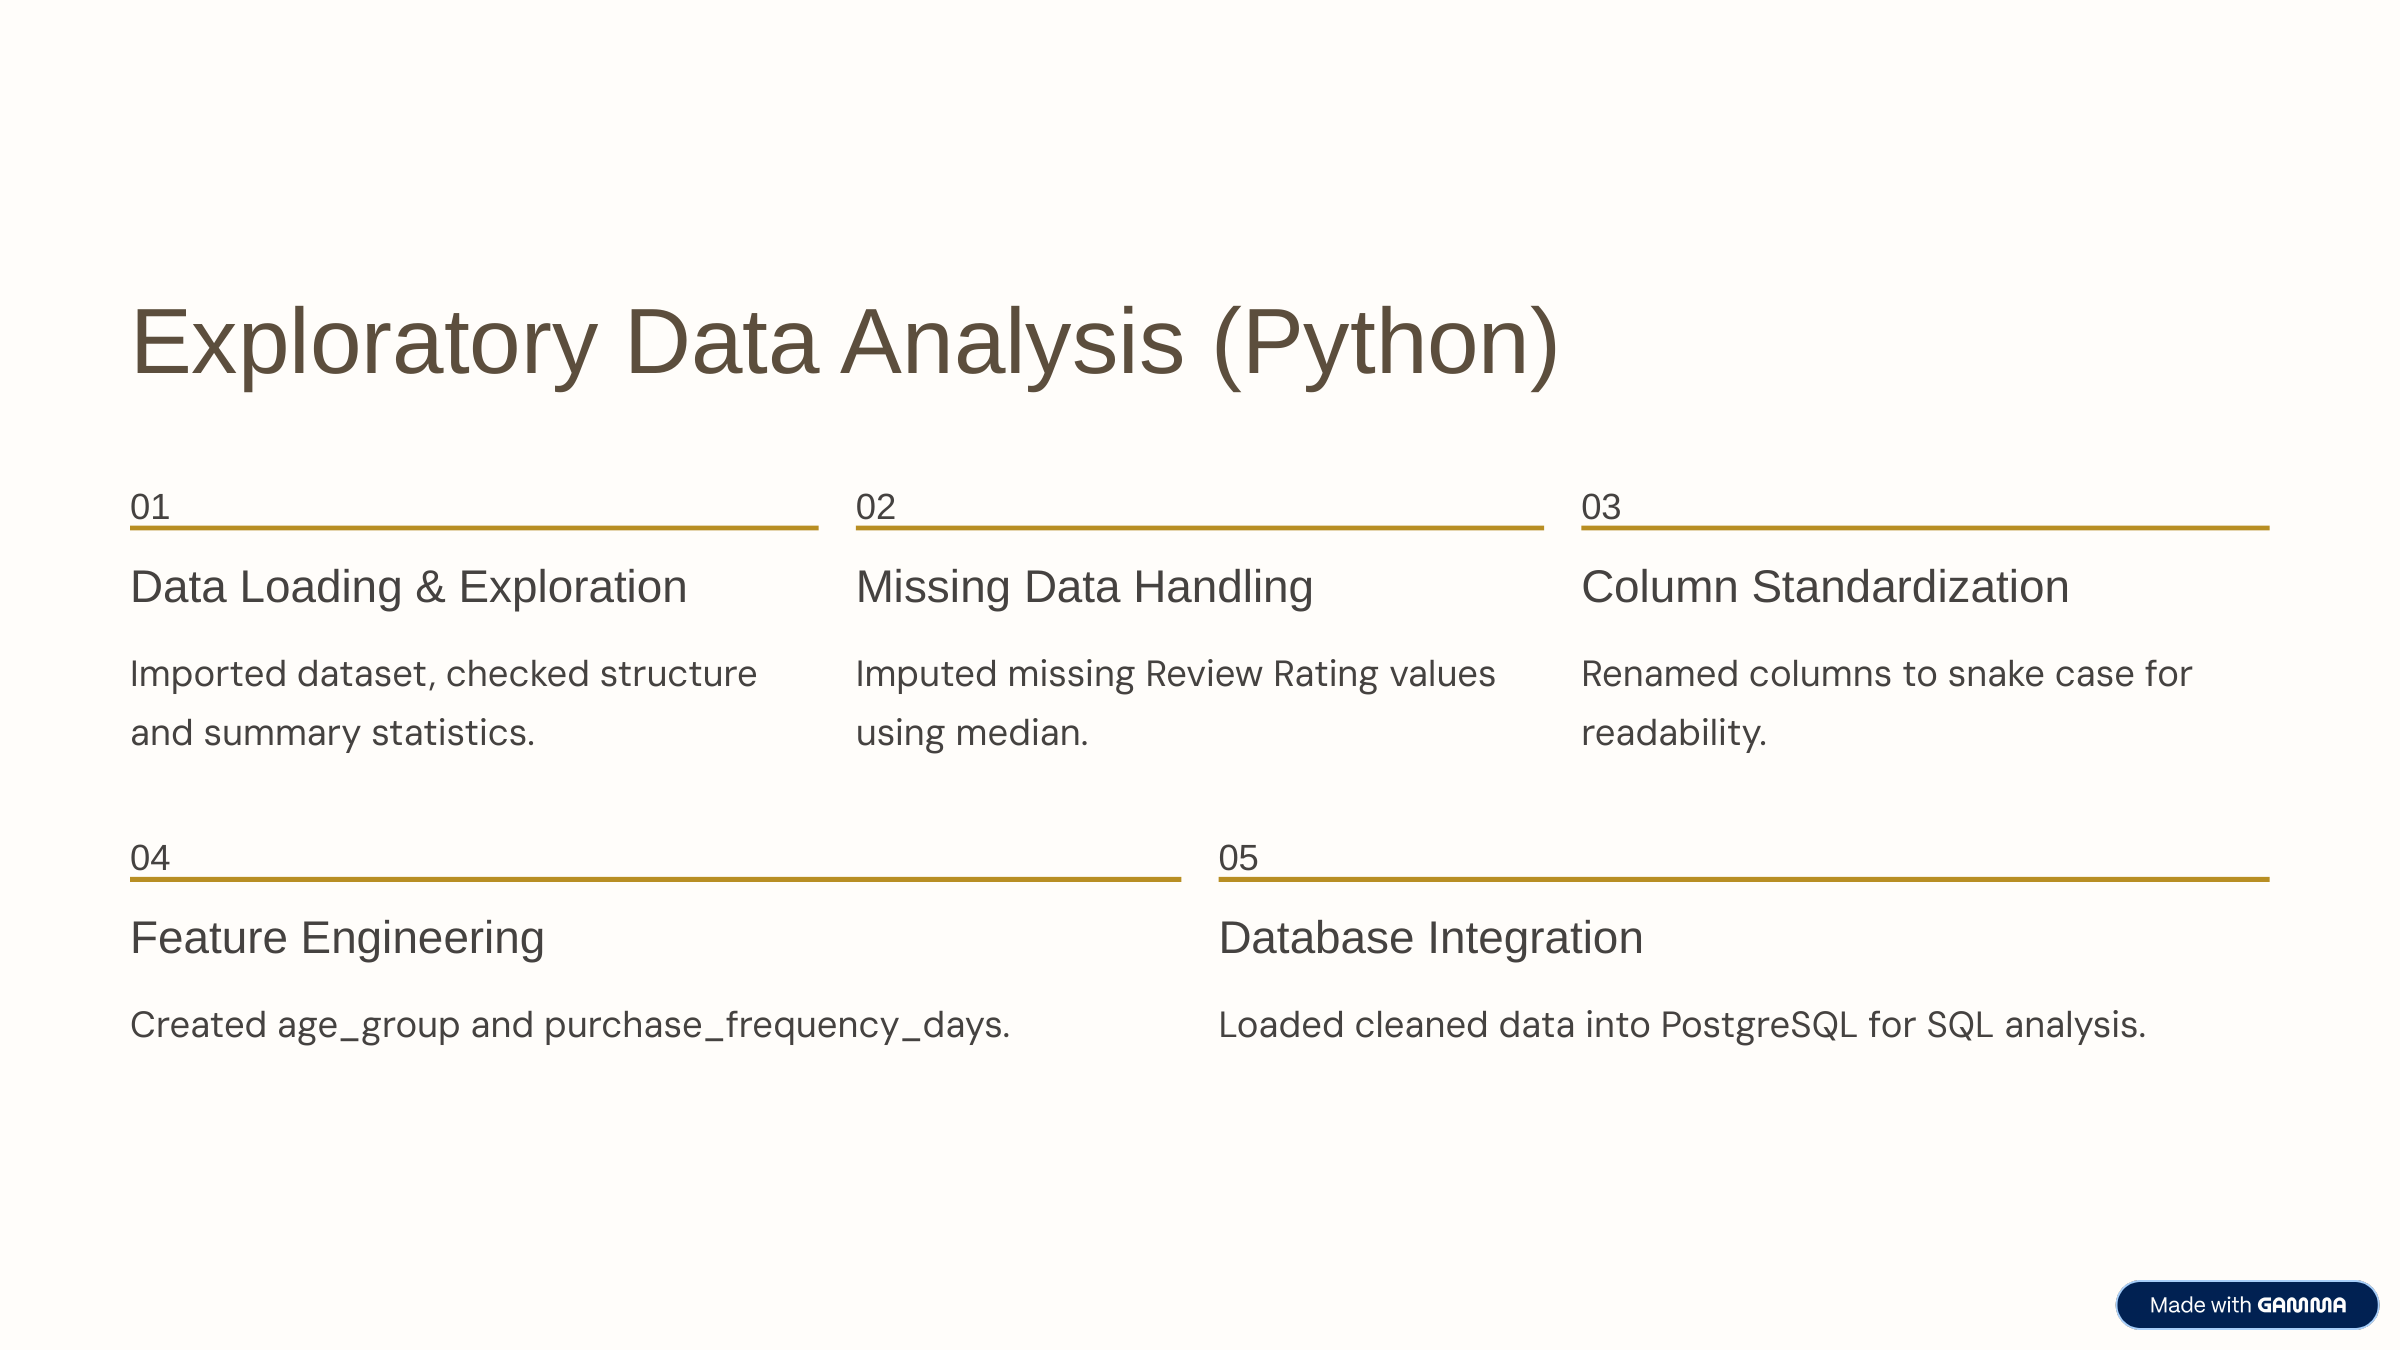

Exploratory Data Analysis (Python)
01
02
03

Data Loading & Exploration
Missing Data Handling
Column Standardization
Imported dataset, checked structure and summary statistics.
Imputed missing Review Rating values using median.
Renamed columns to snake case for readability.
04
05

Feature Engineering
Database Integration
Created age_group and purchase_frequency_days.
Loaded cleaned data into PostgreSQL for SQL analysis.